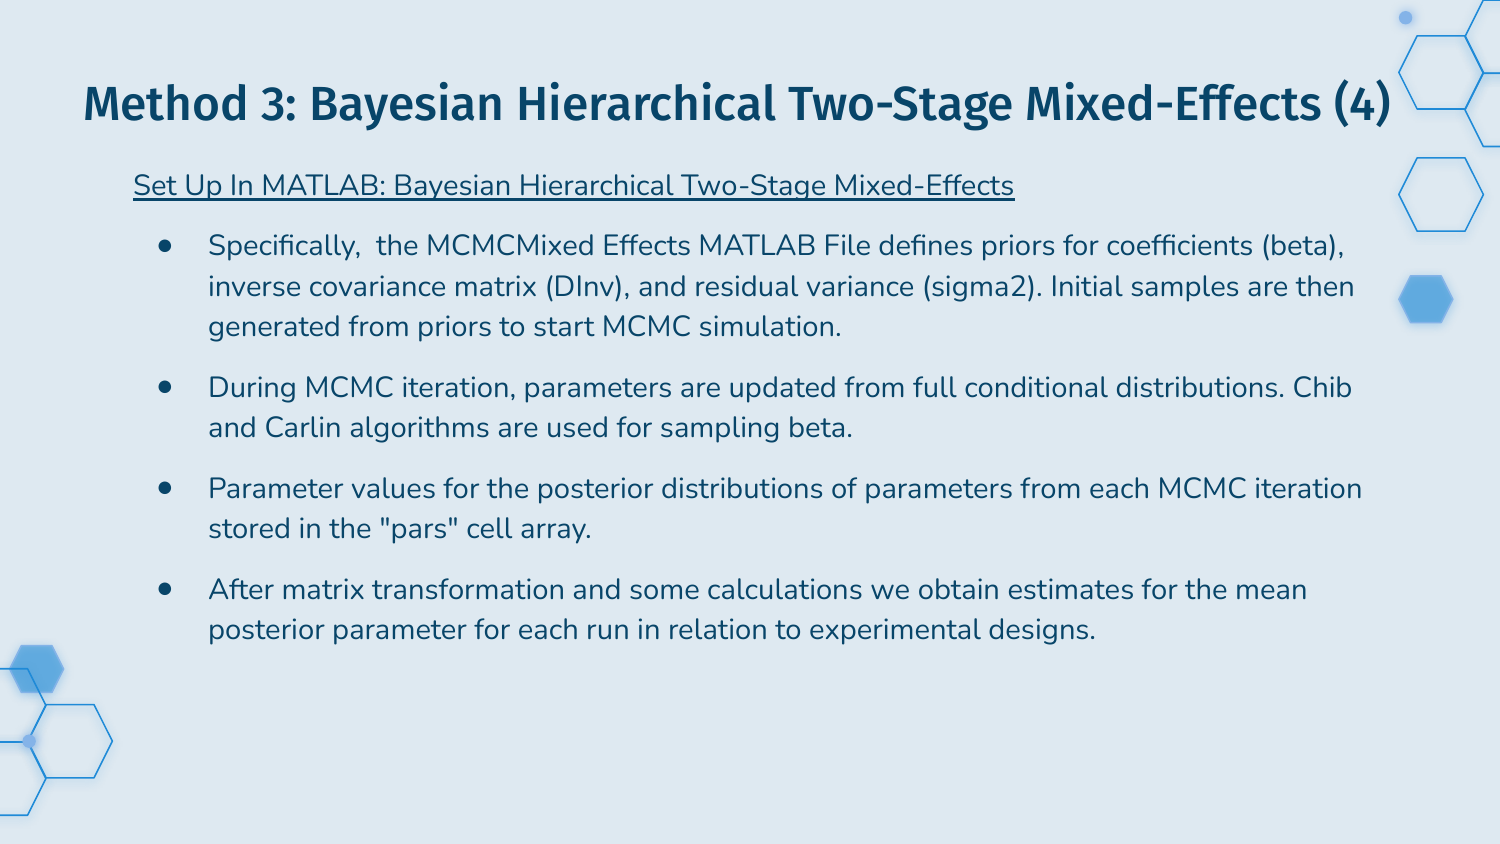

# Method 3: Bayesian Hierarchical Two-Stage Mixed-Effects (4)
Set Up In MATLAB: Bayesian Hierarchical Two-Stage Mixed-Effects
Specifically,  the MCMCMixed Effects MATLAB File defines priors for coefficients (beta), inverse covariance matrix (DInv), and residual variance (sigma2). Initial samples are then generated from priors to start MCMC simulation.
During MCMC iteration, parameters are updated from full conditional distributions. Chib and Carlin algorithms are used for sampling beta.
Parameter values for the posterior distributions of parameters from each MCMC iteration stored in the "pars" cell array.
After matrix transformation and some calculations we obtain estimates for the mean posterior parameter for each run in relation to experimental designs.